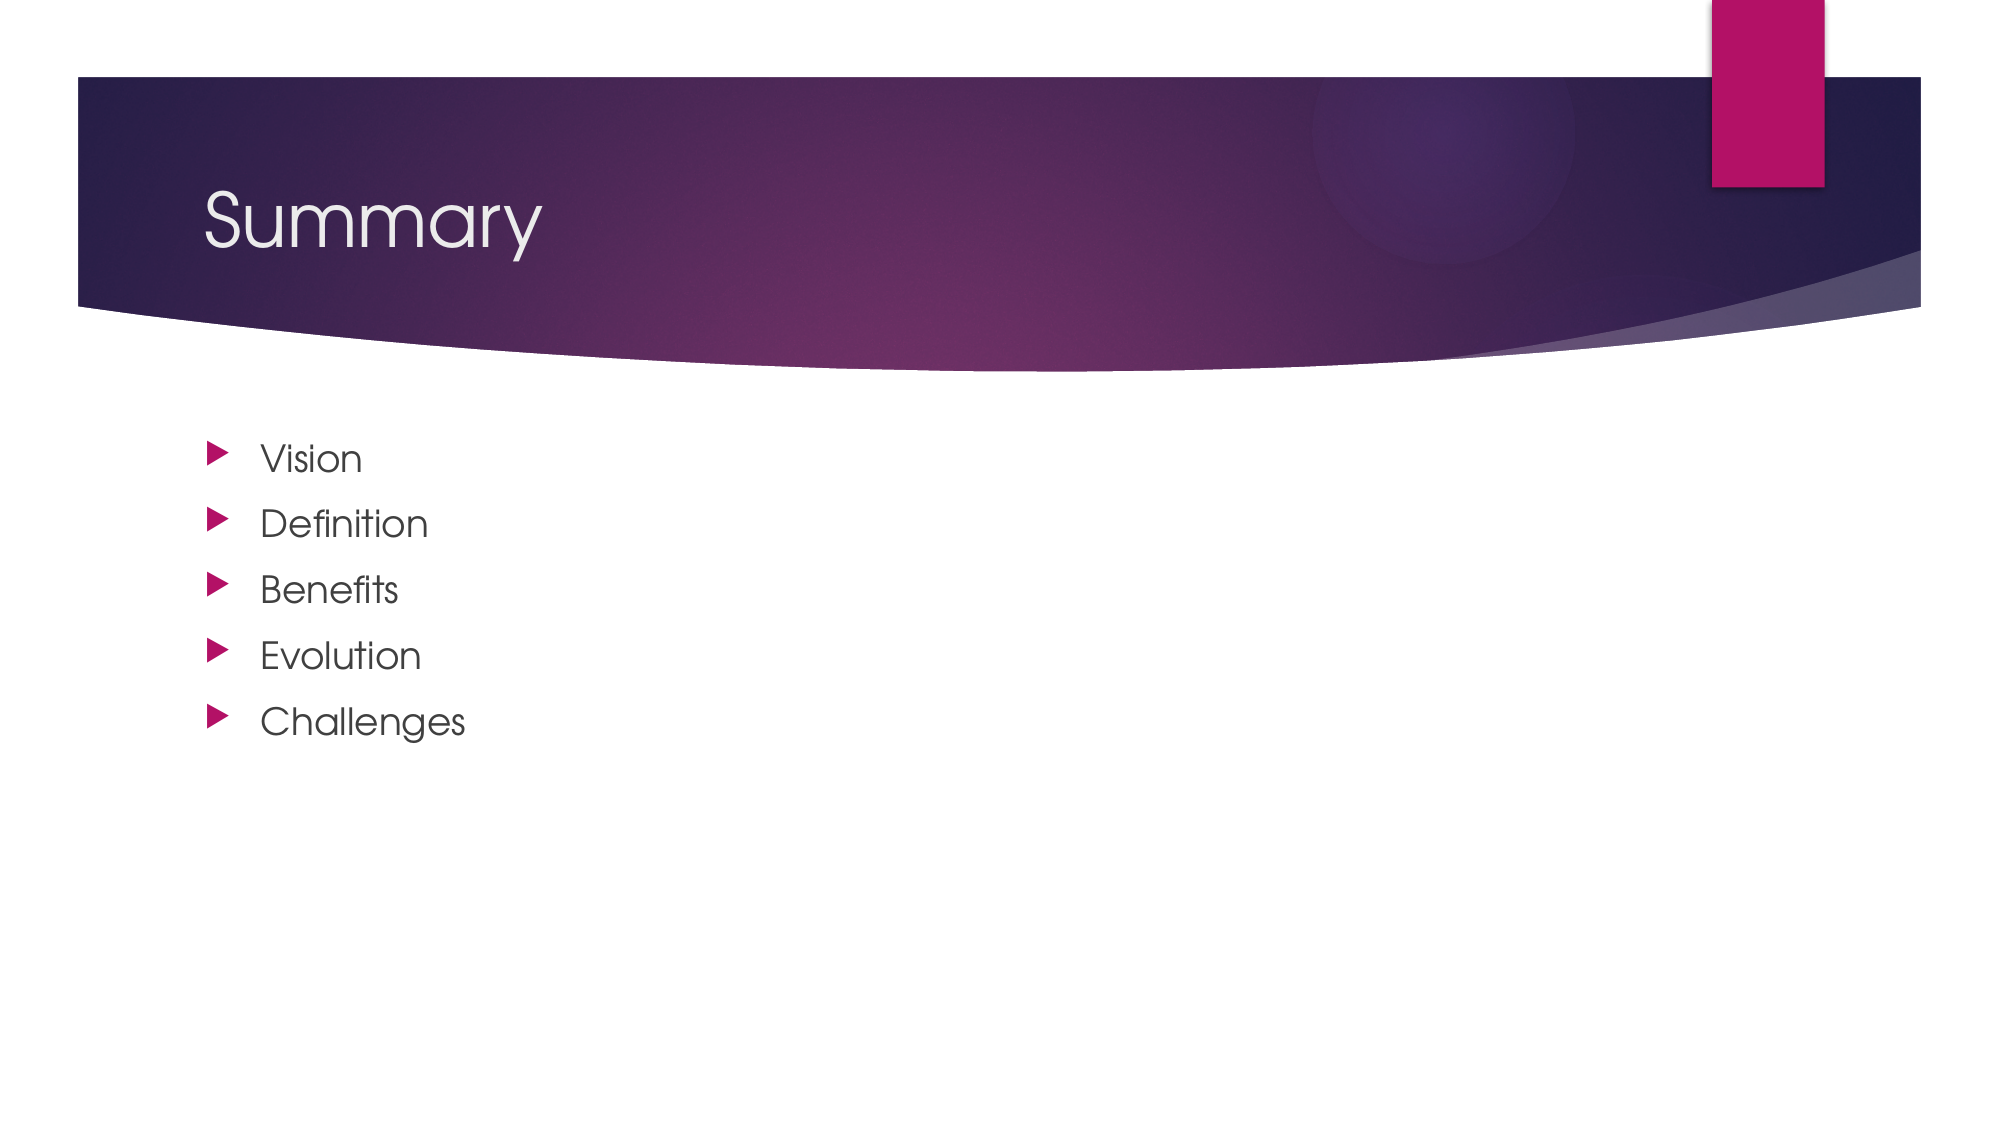

# Summary
Vision
Definition
Benefits
Evolution
Challenges